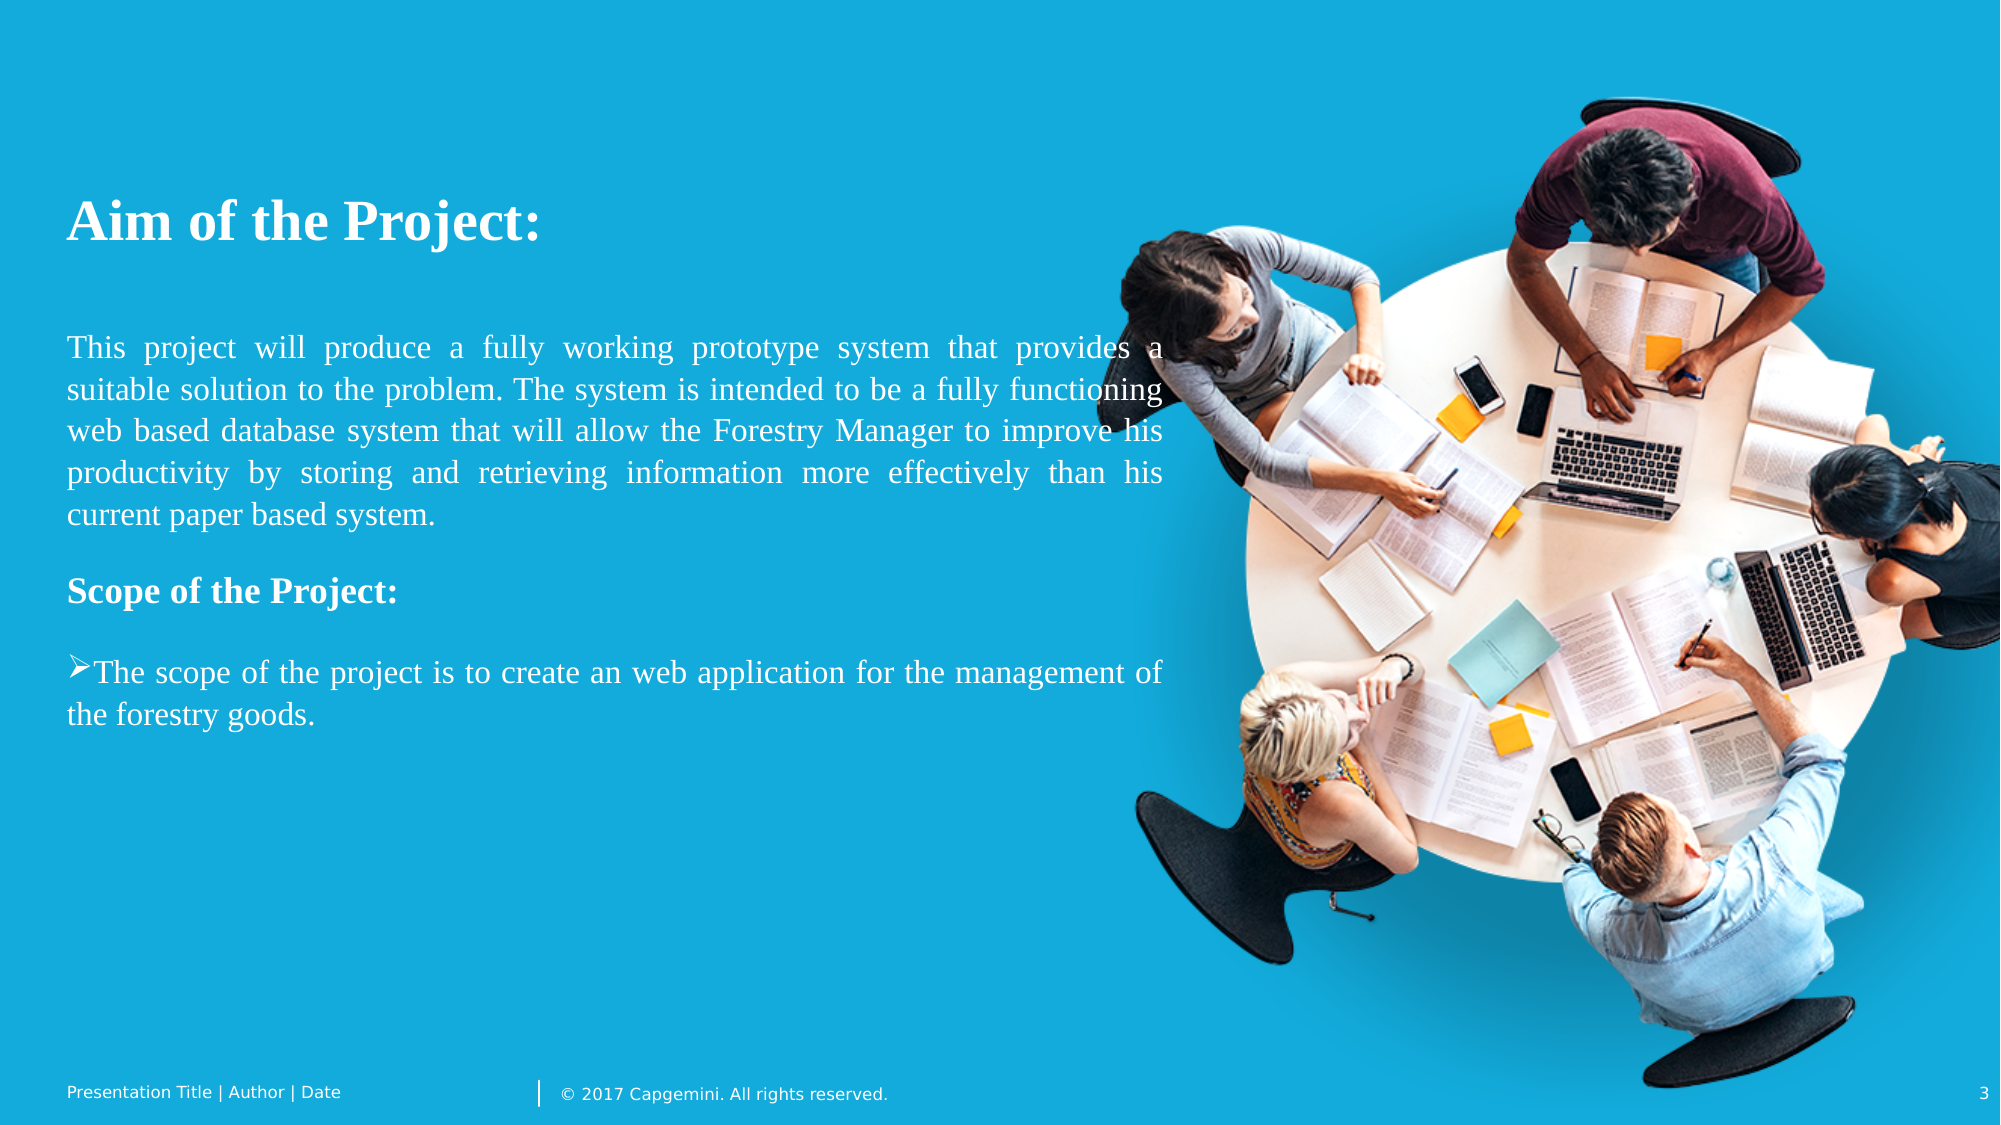

# Aim of the Project:
This project will produce a fully working prototype system that provides a suitable solution to the problem. The system is intended to be a fully functioning web based database system that will allow the Forestry Manager to improve his productivity by storing and retrieving information more effectively than his current paper based system.
Scope of the Project:
The scope of the project is to create an web application for the management of the forestry goods.